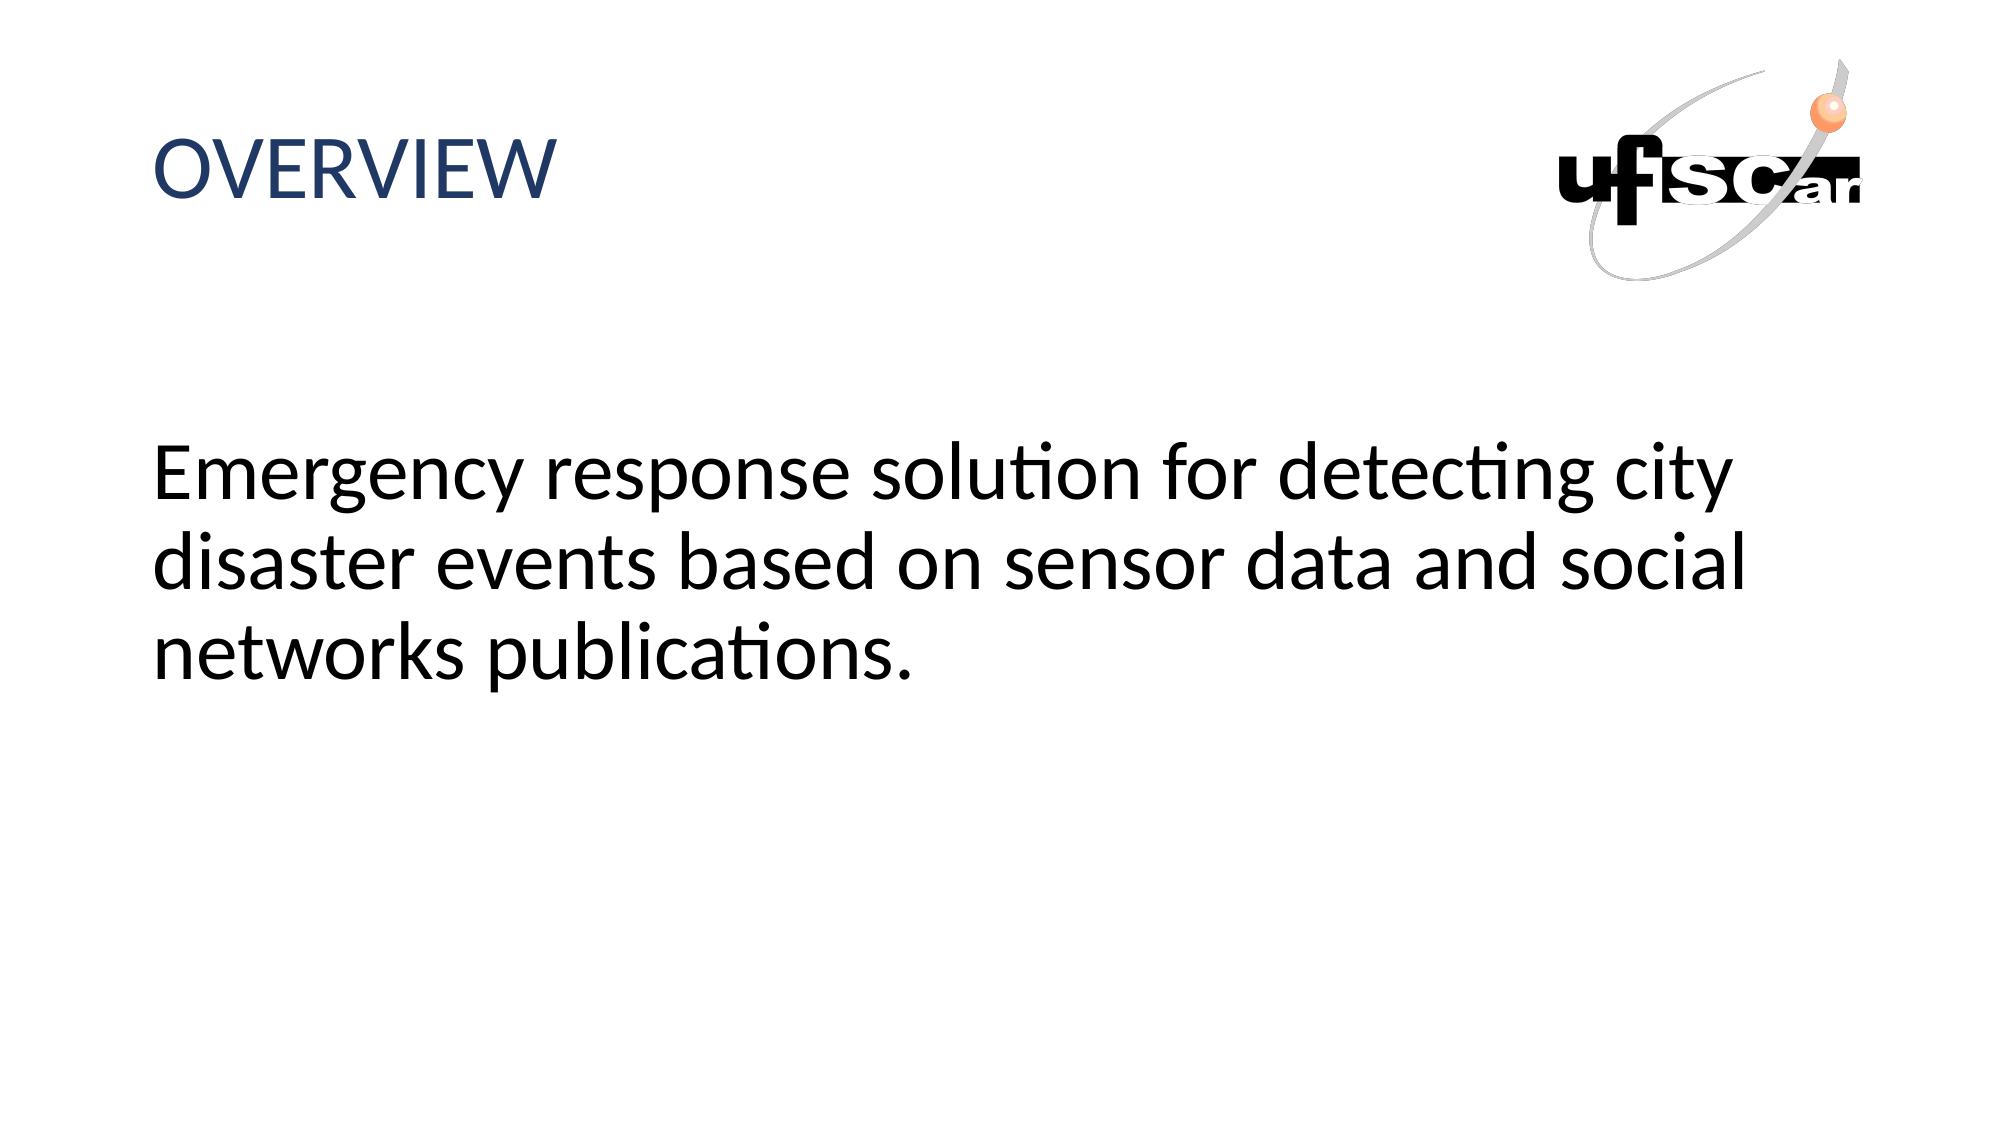

# OVERVIEW

Emergency response solution for detecting city disaster events based on sensor data and social networks publications.